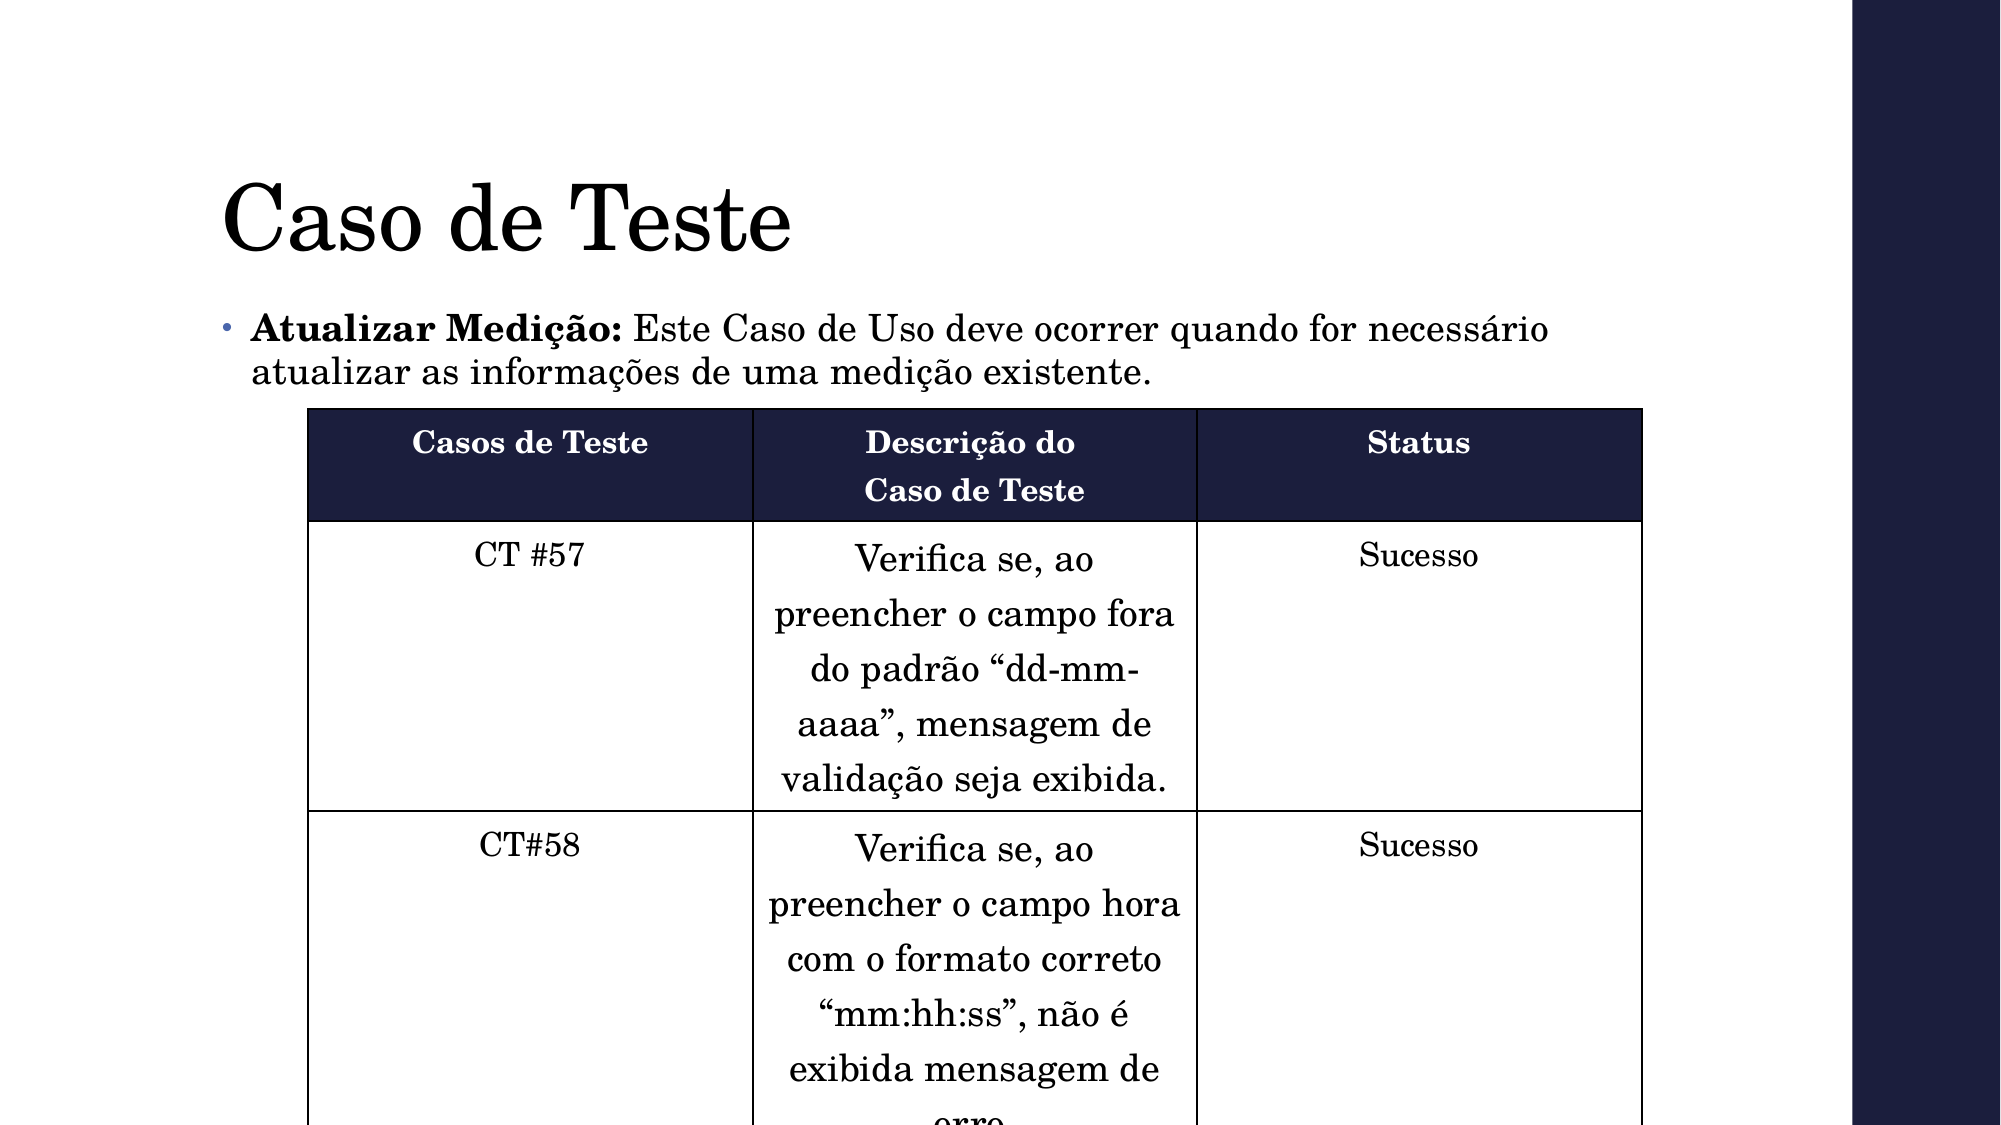

Caso de Teste
Atualizar Medição: Este Caso de Uso deve ocorrer quando for necessário atualizar as informações de uma medição existente.

| Casos de Teste | Descrição do Caso de Teste | Status |
| --- | --- | --- |
| CT #57 | Verifica se, ao preencher o campo fora do padrão “dd-mm-aaaa”, mensagem de validação seja exibida. | Sucesso |
| CT#58 | Verifica se, ao preencher o campo hora com o formato correto “mm:hh:ss”, não é exibida mensagem de erro. | Sucesso |